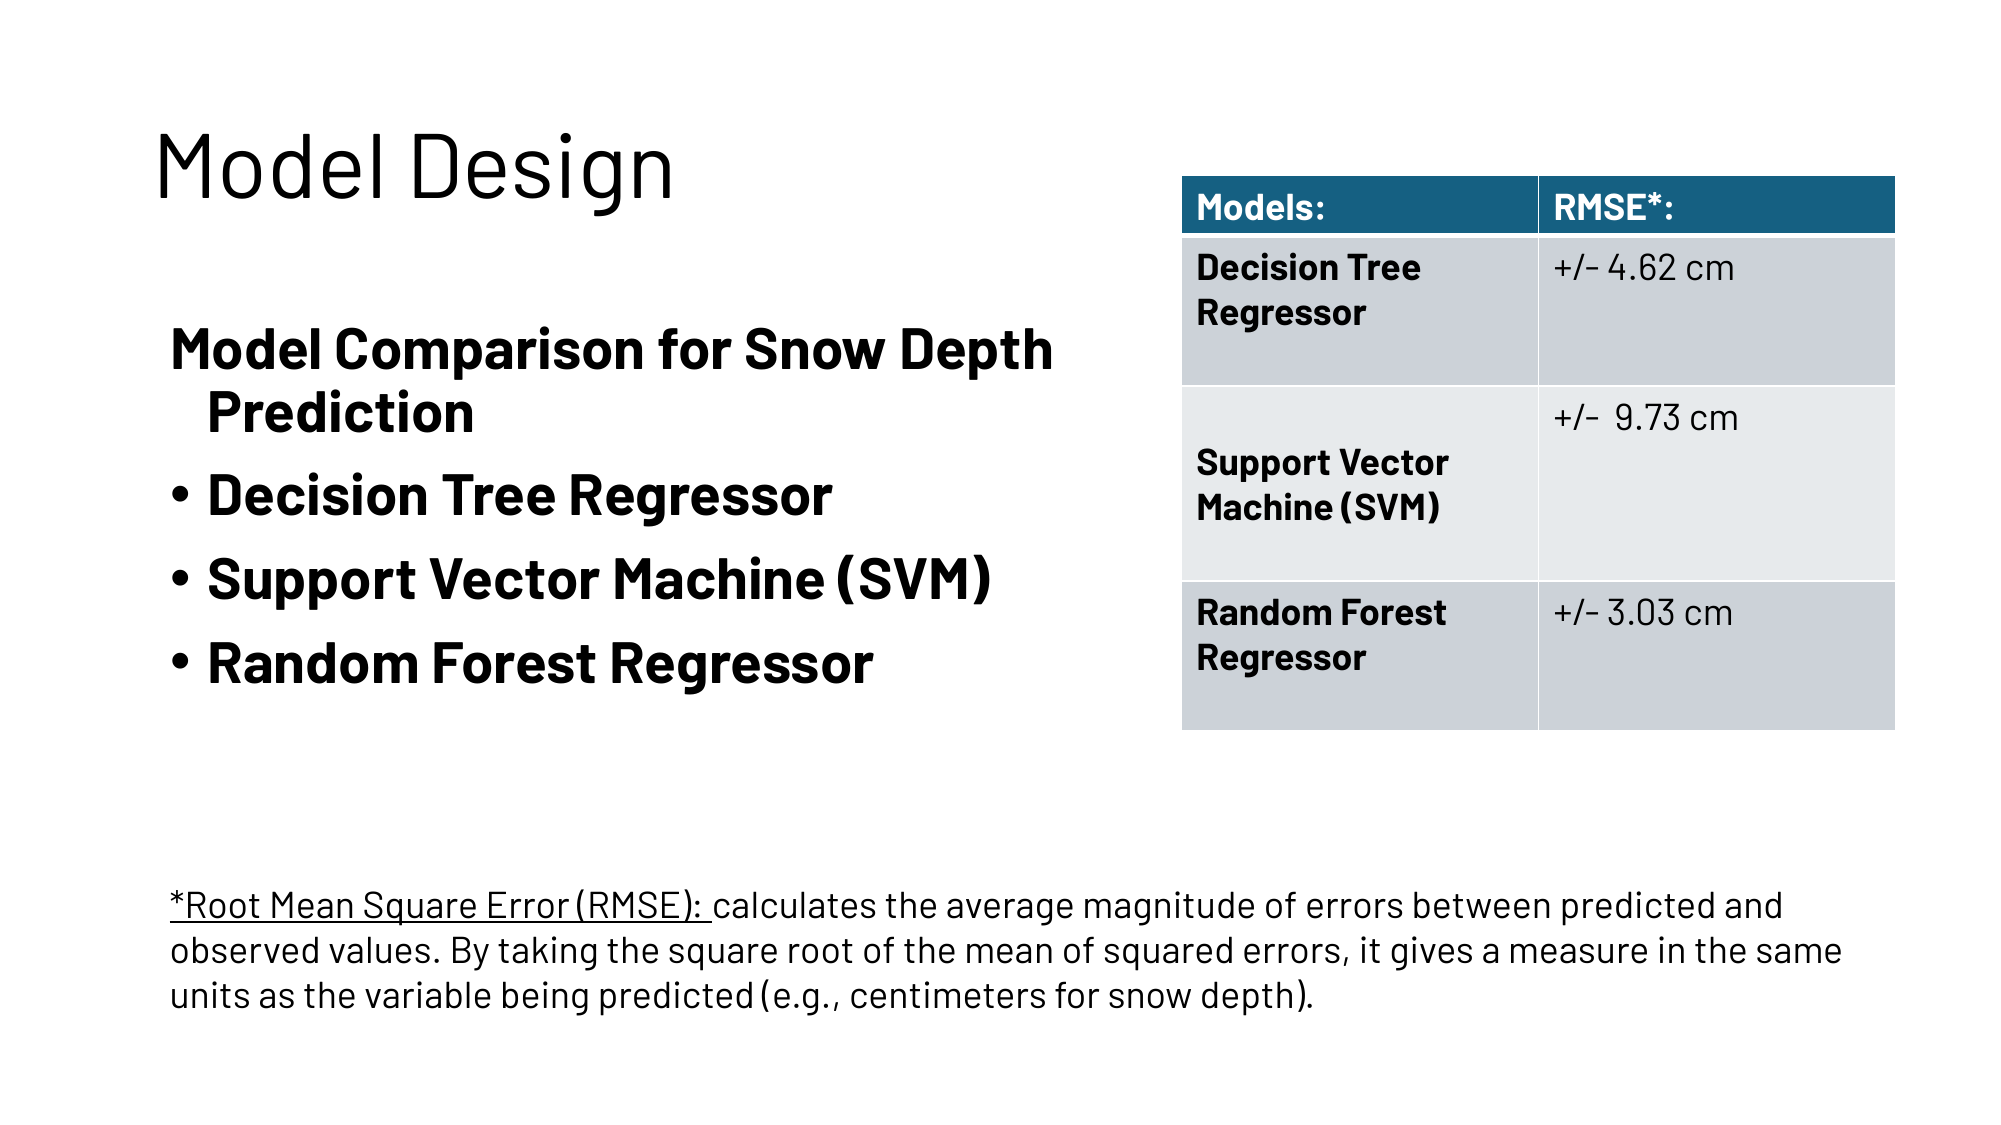

# Model Design
| Models: | RMSE\*: |
| --- | --- |
| Decision Tree Regressor | +/- 4.62 cm |
| Support Vector Machine (SVM) | +/- 9.73 cm |
| Random Forest Regressor | +/- 3.03 cm |
Model Comparison for Snow Depth Prediction
Decision Tree Regressor
Support Vector Machine (SVM)
Random Forest Regressor
*Root Mean Square Error (RMSE): calculates the average magnitude of errors between predicted and observed values. By taking the square root of the mean of squared errors, it gives a measure in the same units as the variable being predicted (e.g., centimeters for snow depth).